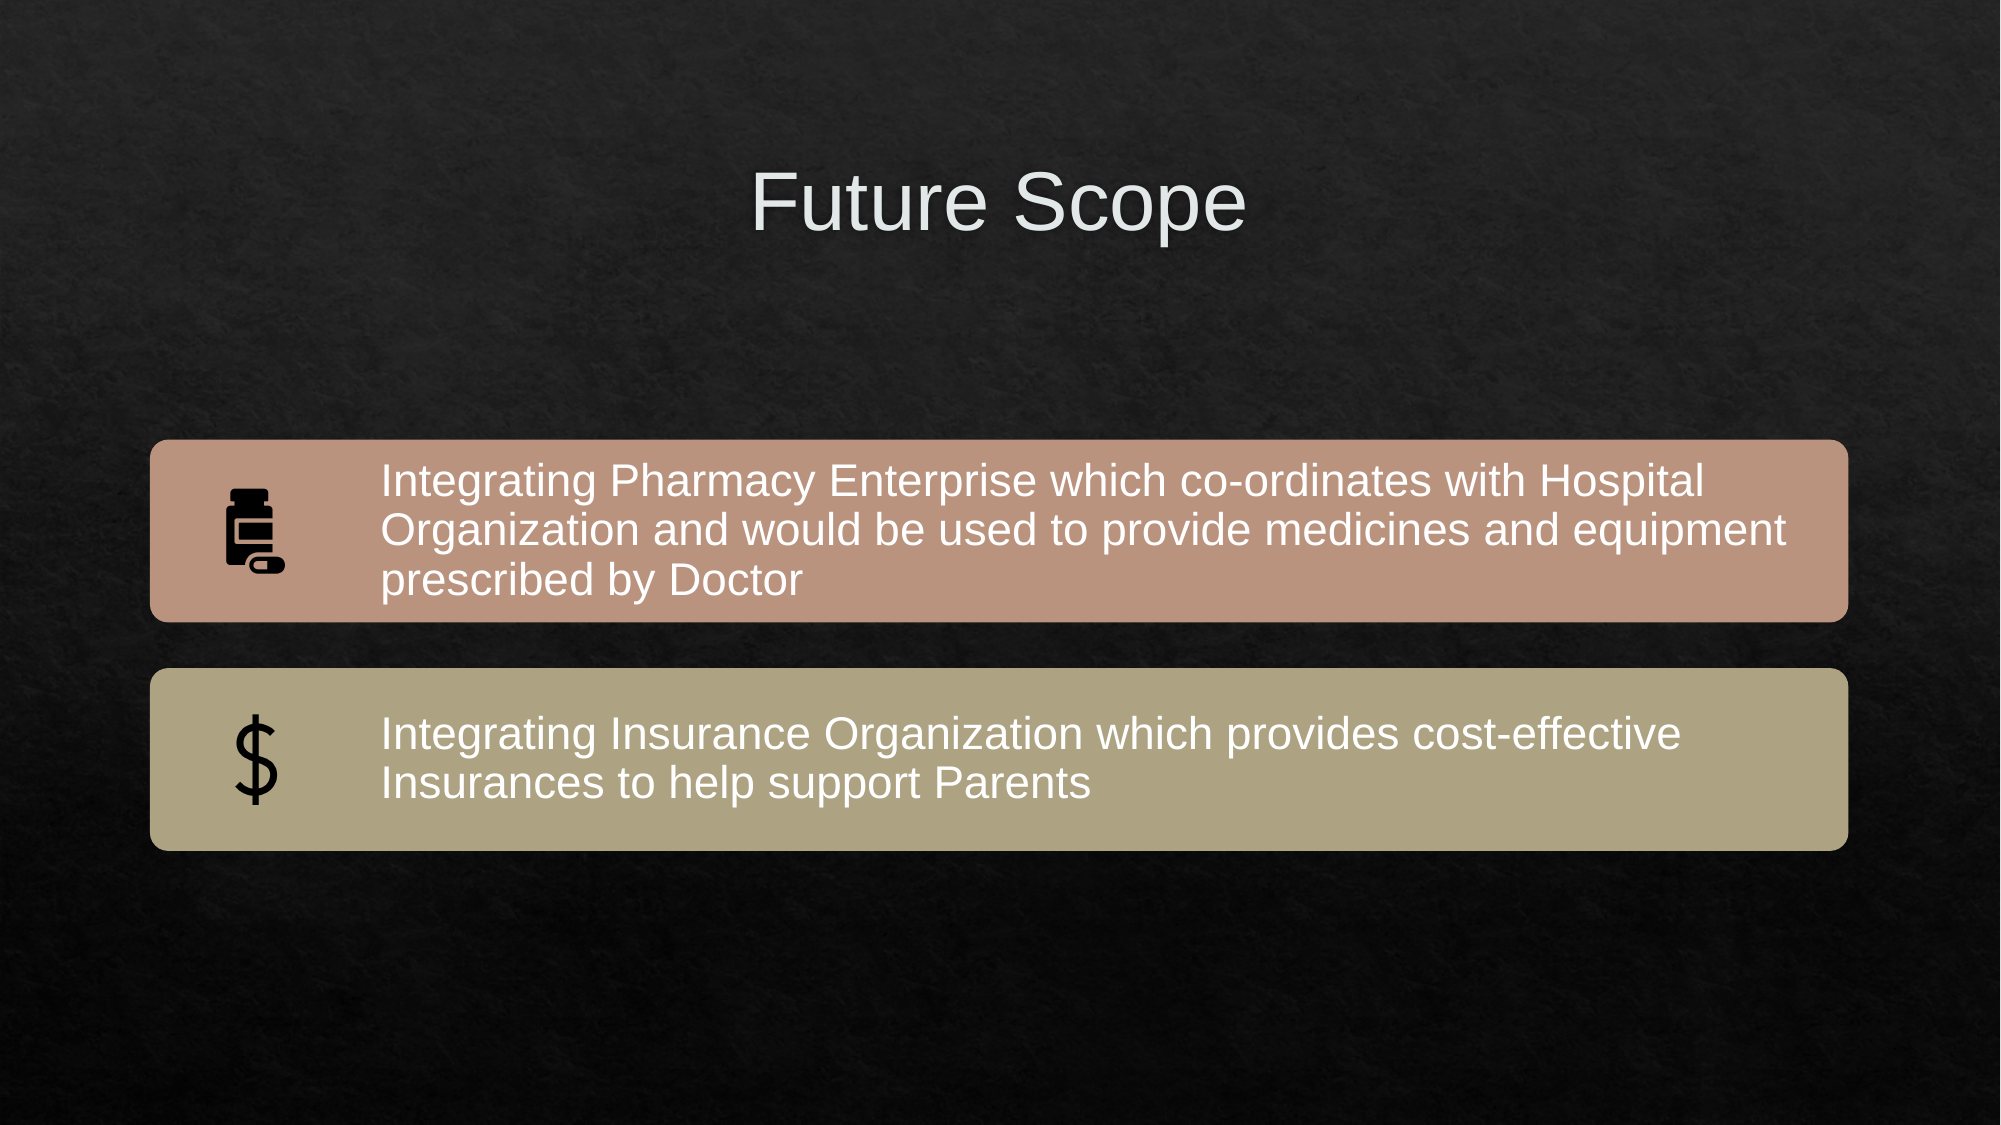

# Future Scope
Integrating Pharmacy Enterprise which co-ordinates with Hospital Organization and would be used to provide medicines and equipment prescribed by Doctor
Integrating Insurance Organization which provides cost-effective Insurances to help support Parents